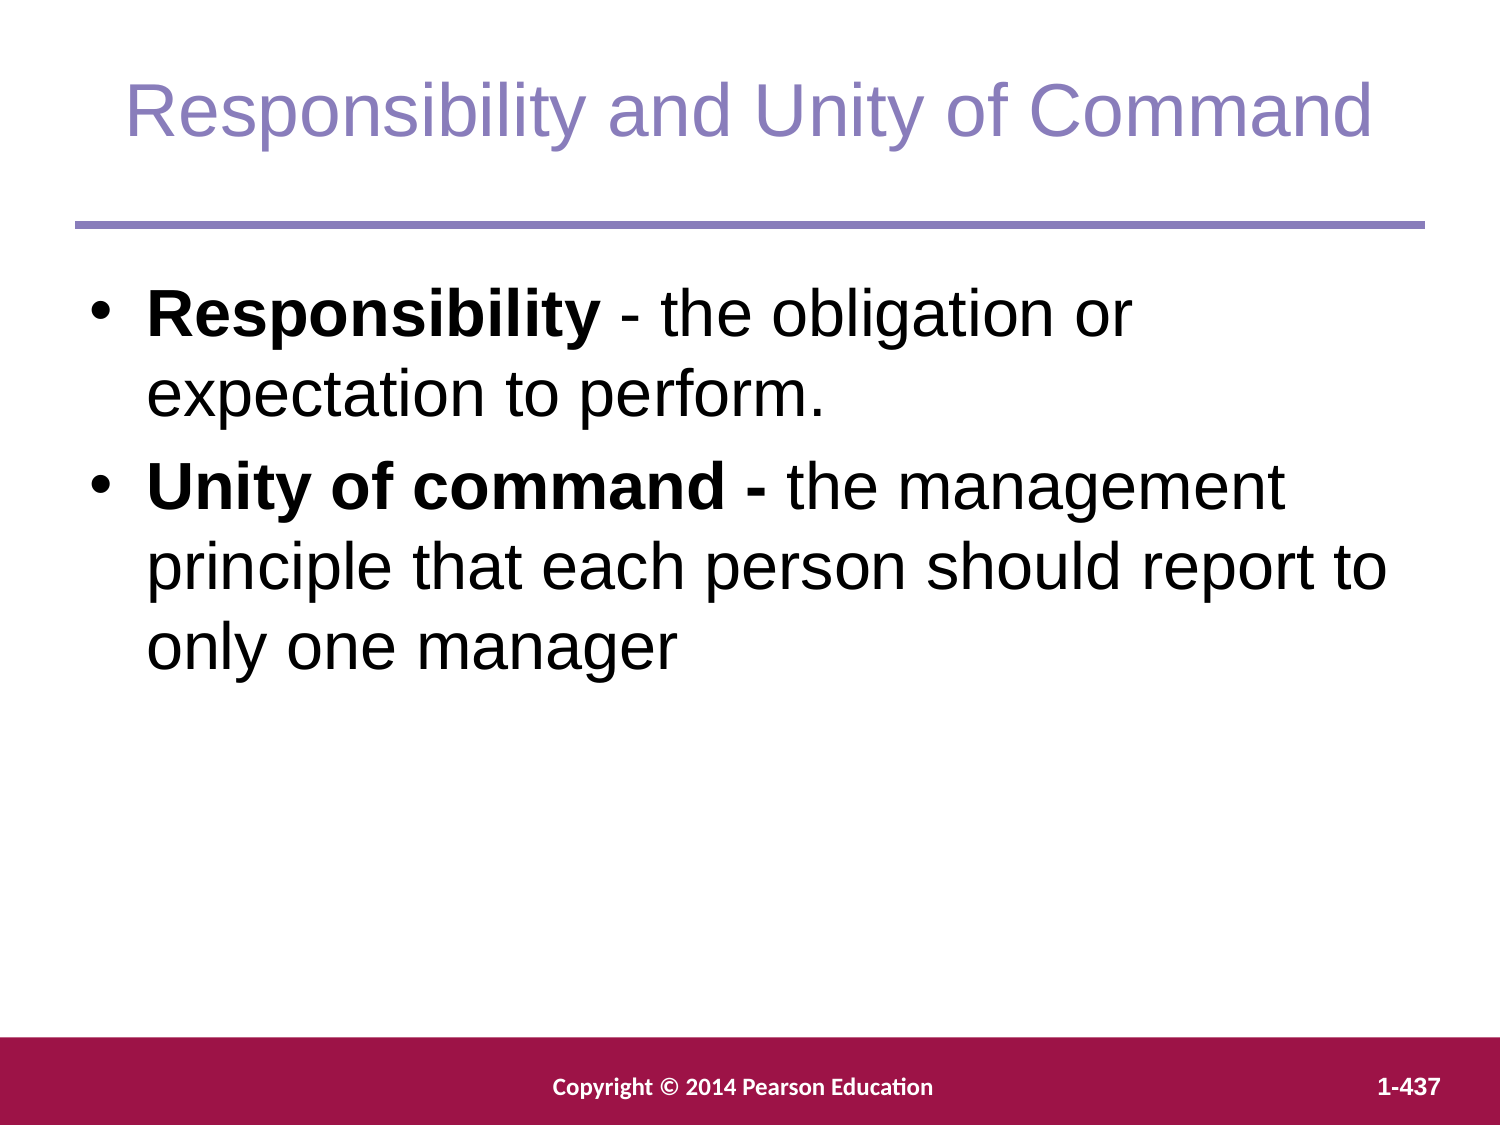

Responsibility and Unity of Command
Responsibility - the obligation or expectation to perform.
Unity of command - the management principle that each person should report to only one manager